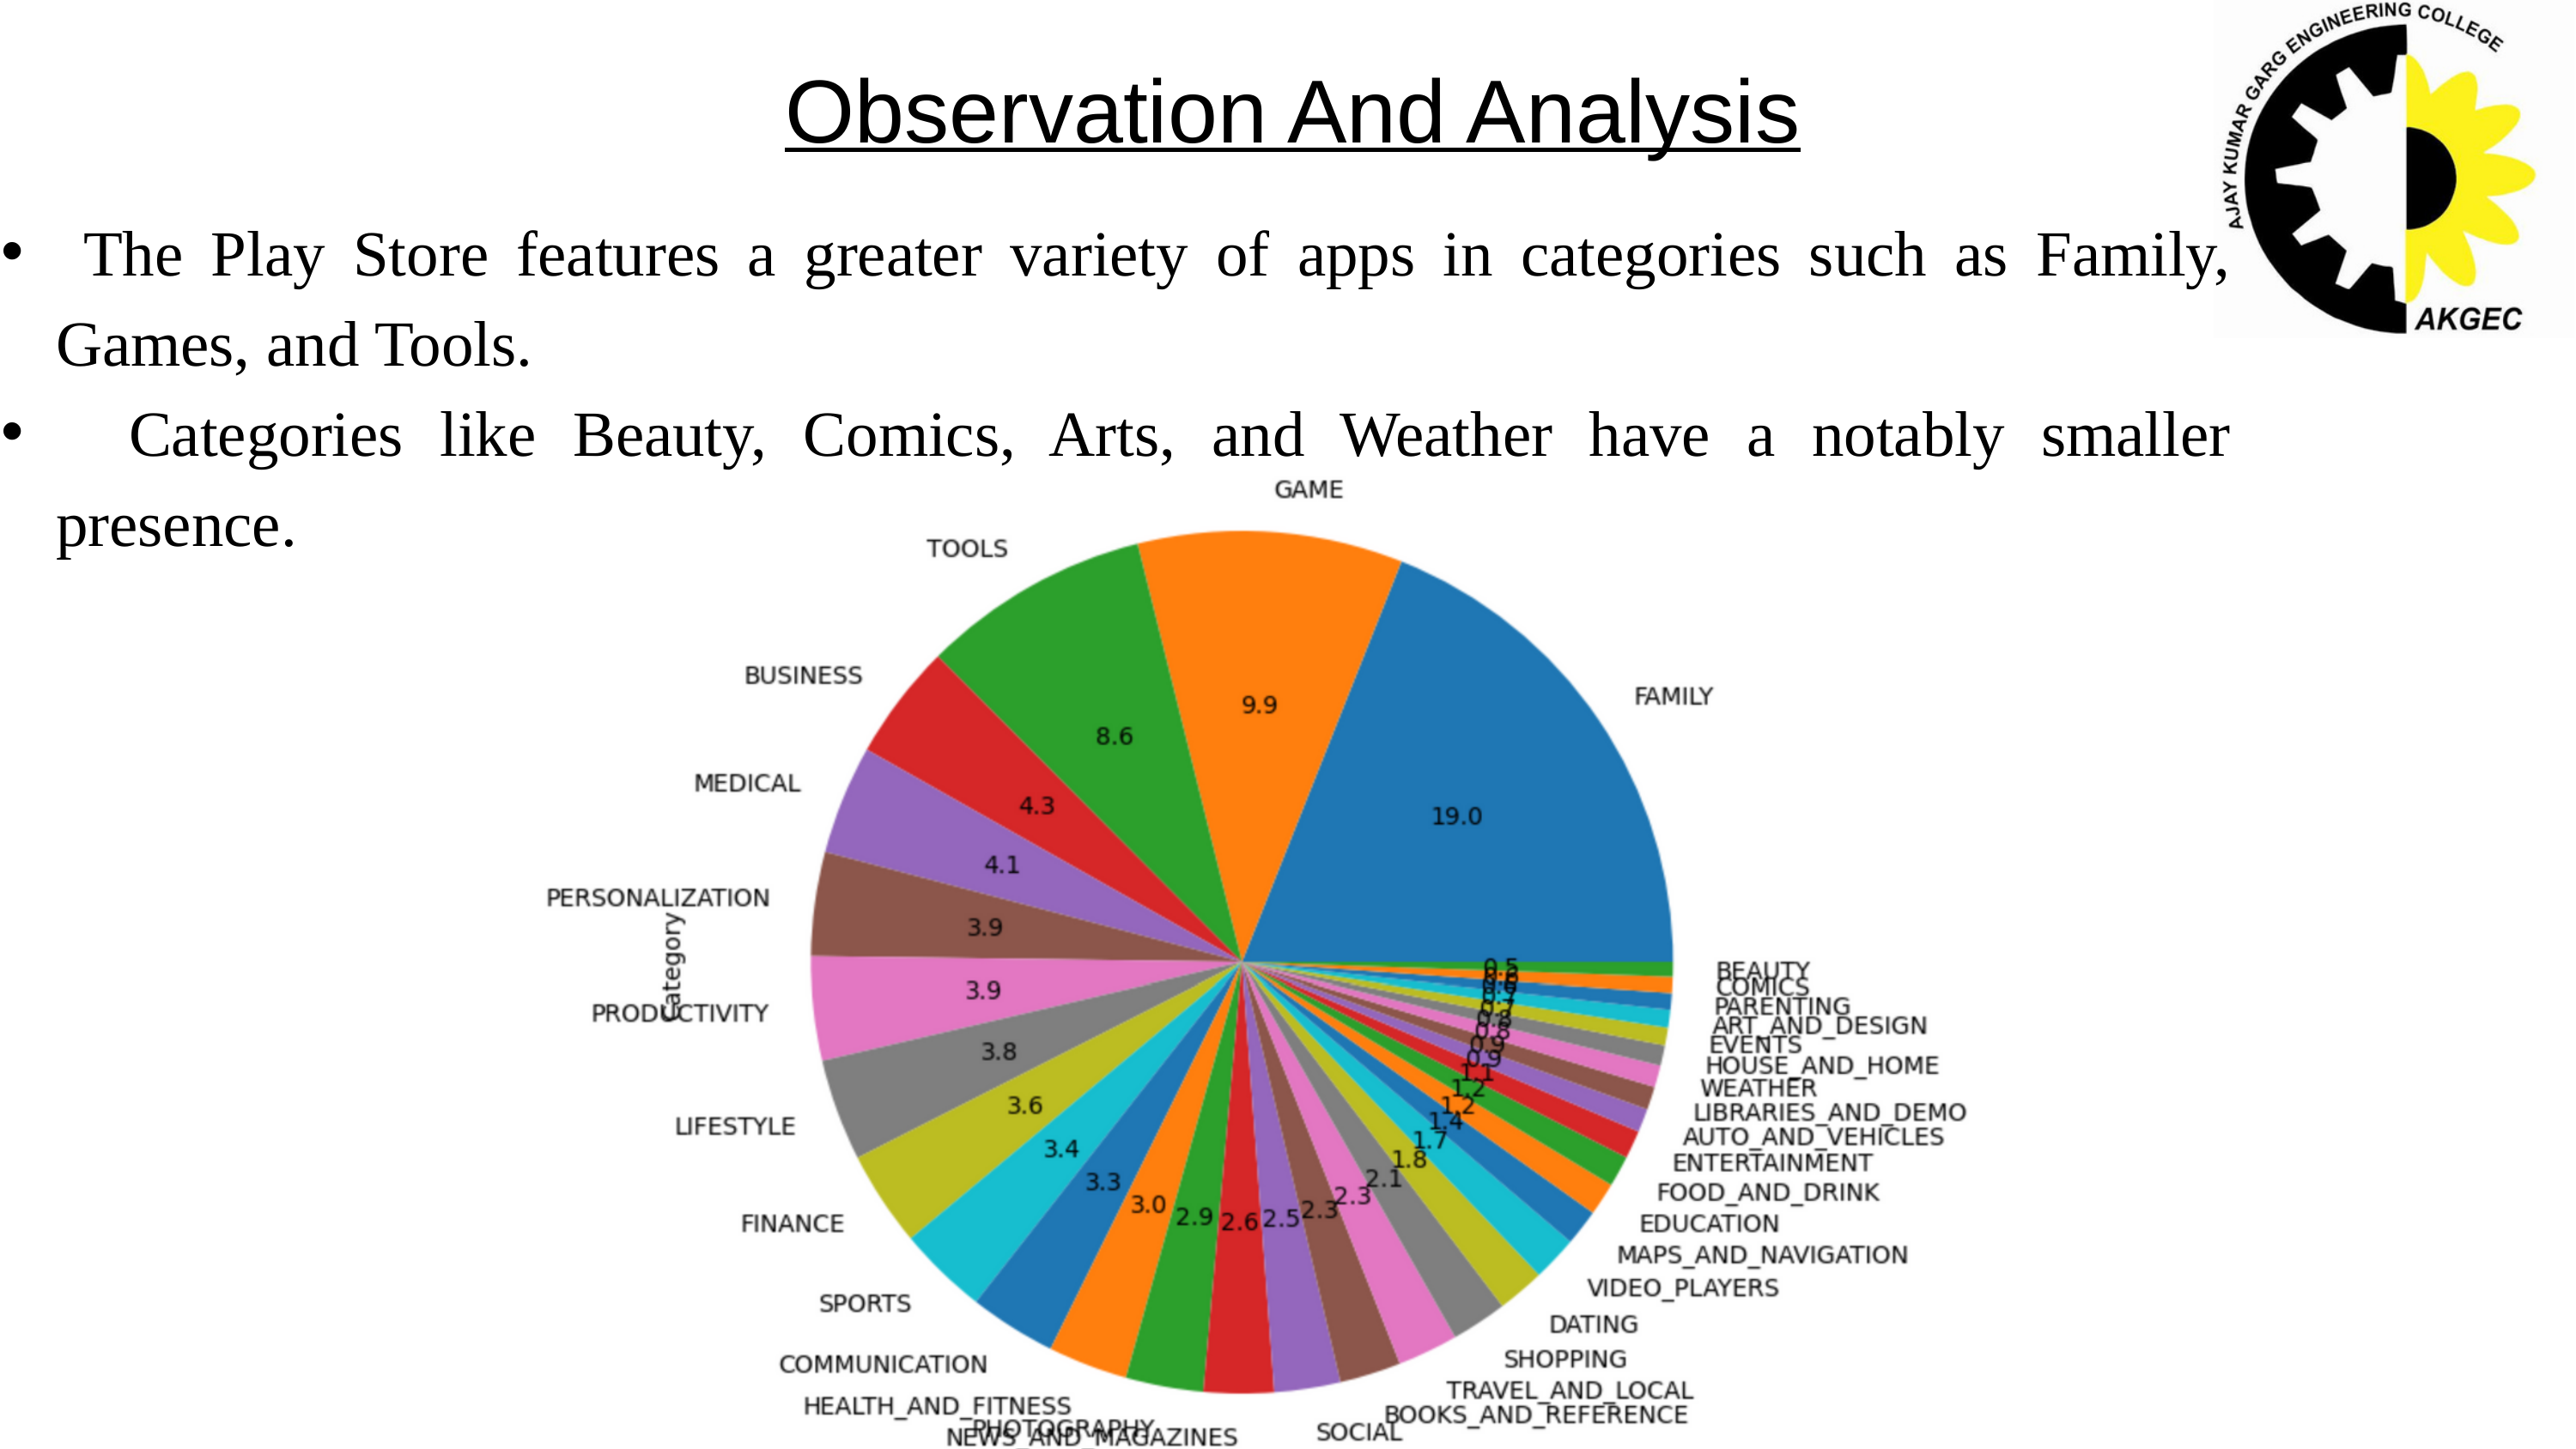

Observation And Analysis
 The Play Store features a greater variety of apps in categories such as Family, Games, and Tools.
  Categories like Beauty, Comics, Arts, and Weather have a notably smaller presence.